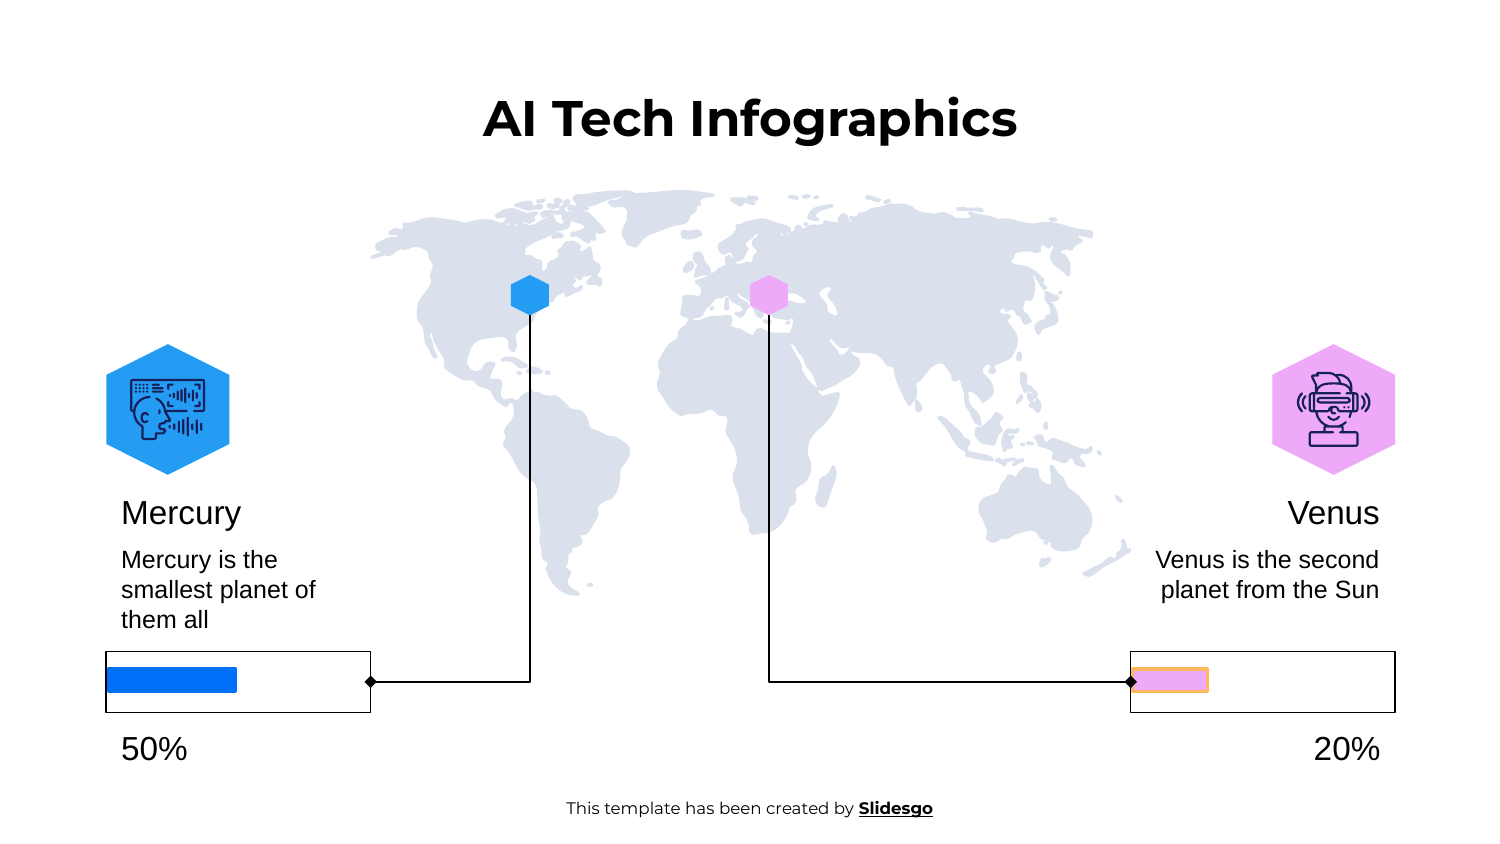

# AI Tech Infographics

Mercury
Venus
Mercury is the smallest planet of them all
Venus is the second planet from the Sun

50%
20%
This template has been created by Slidesgo